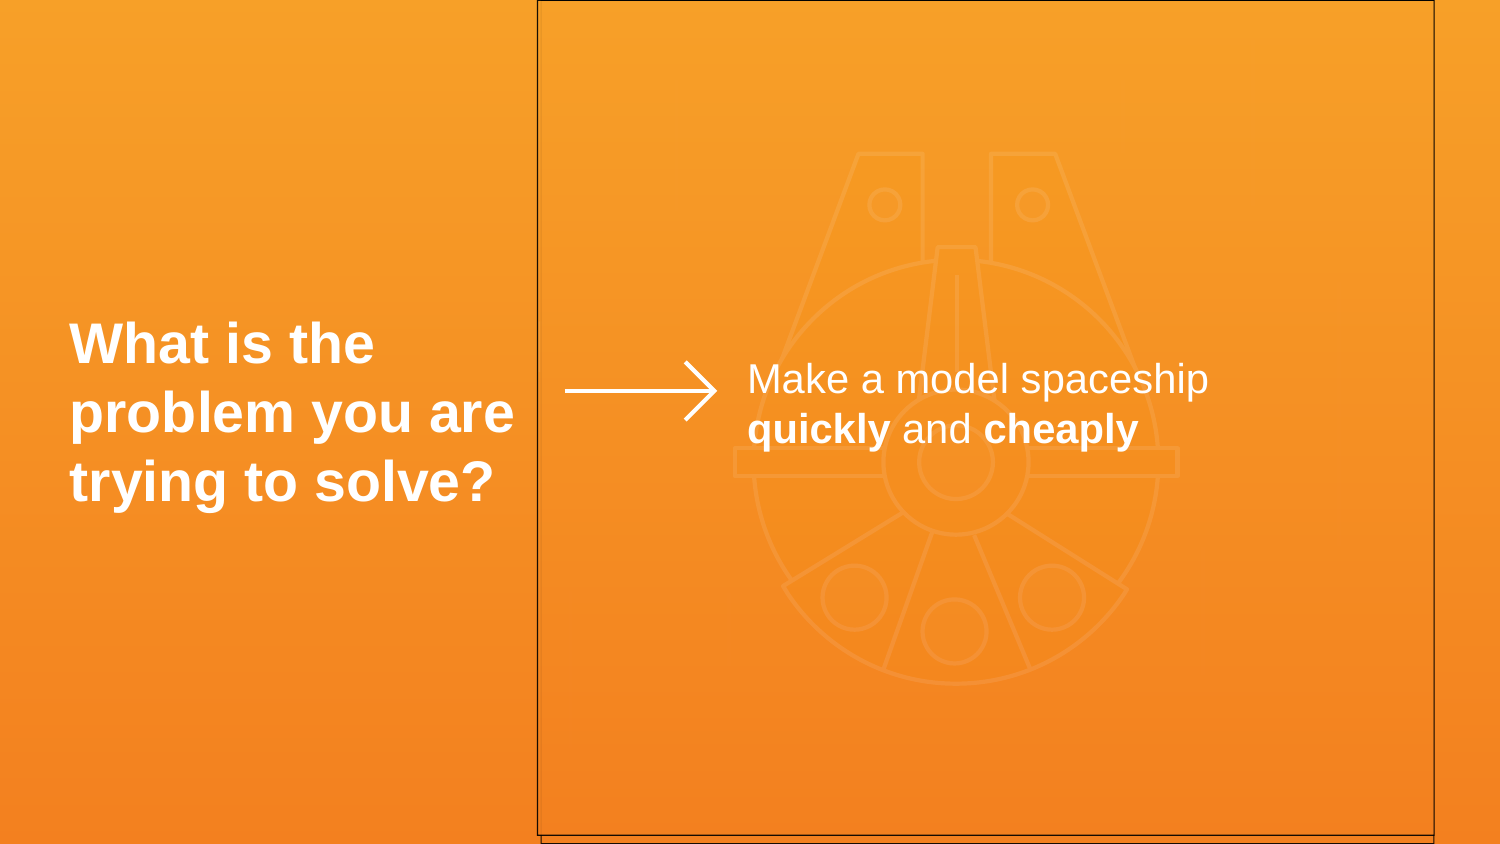

What is the problem you are trying to solve?
Make a model spaceship
quickly and cheaply